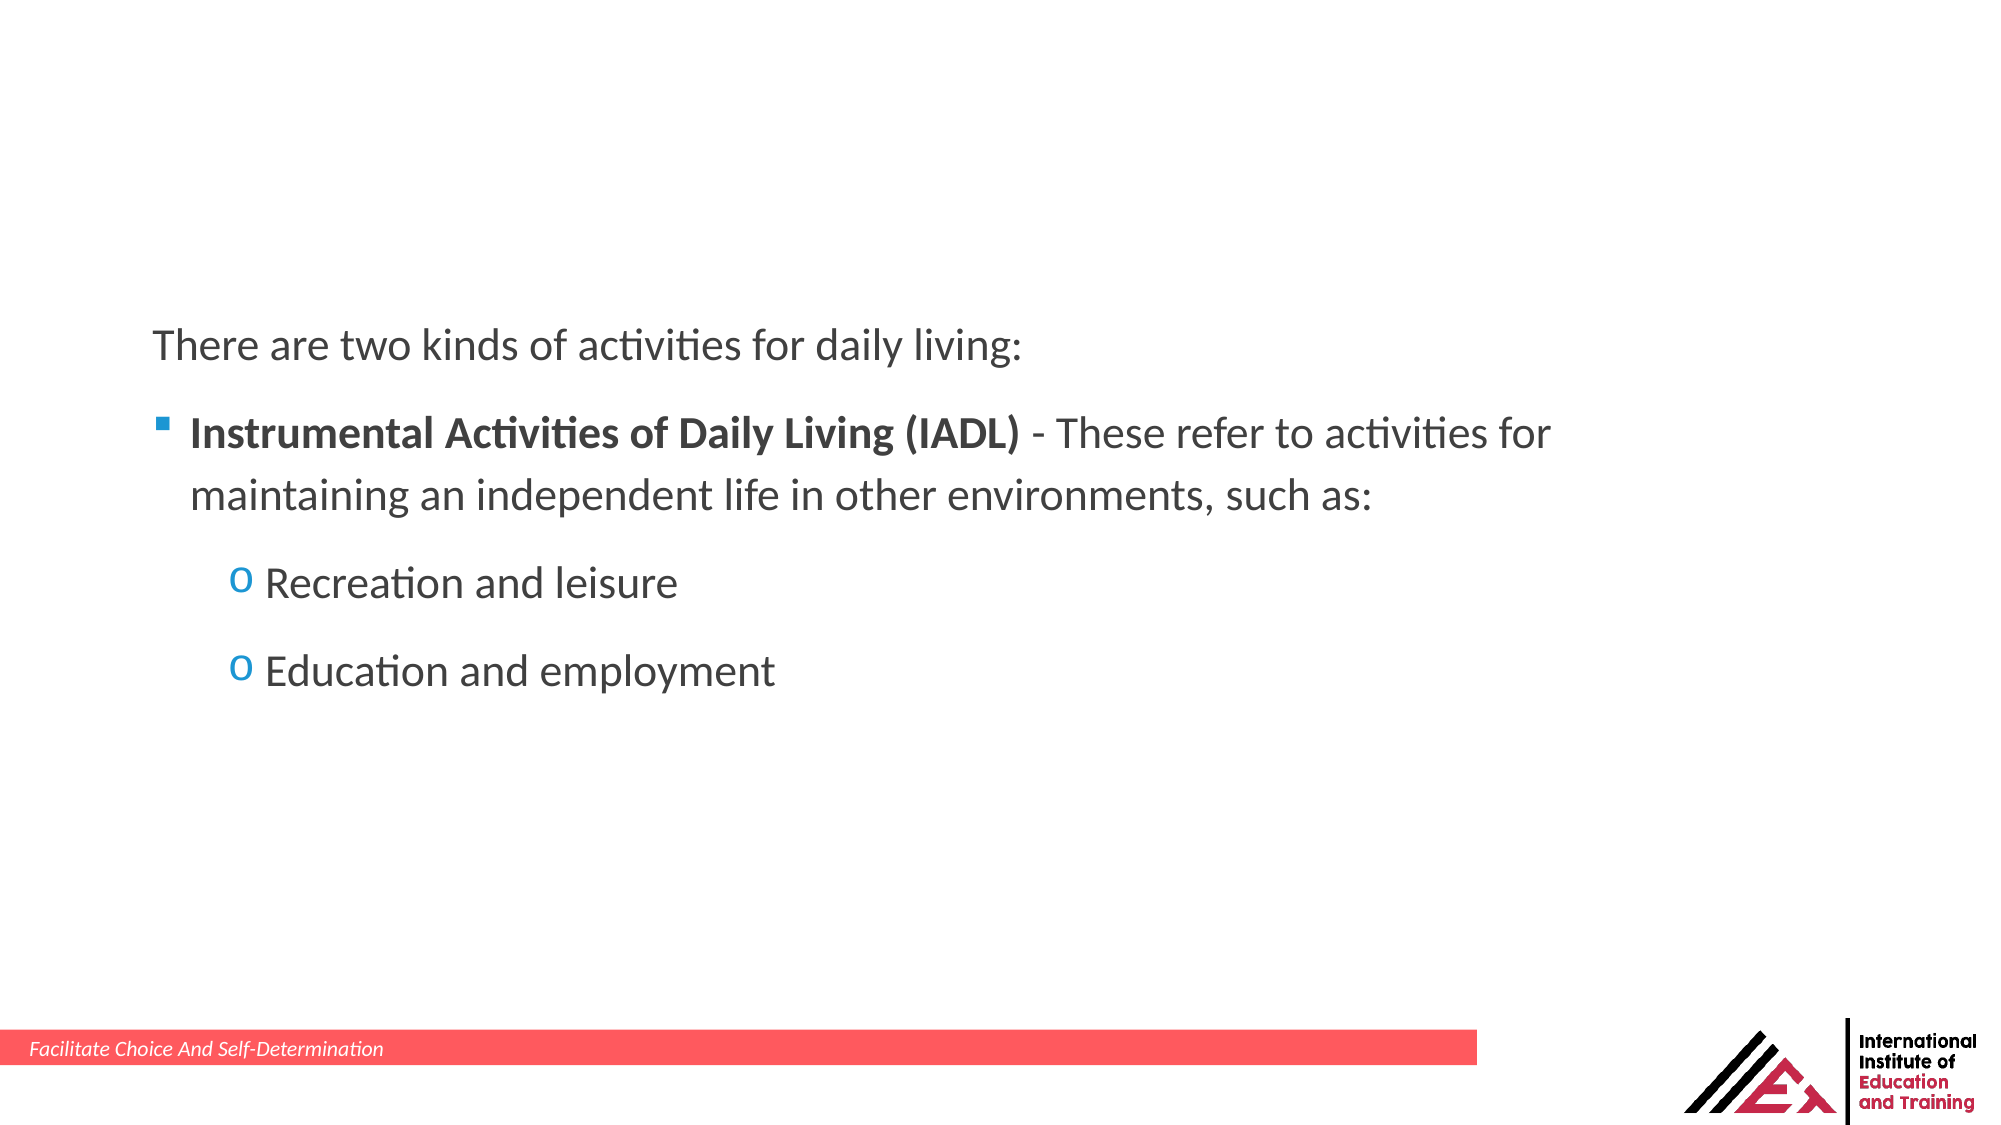

There are two kinds of activities for daily living:
Instrumental Activities of Daily Living (IADL) - These refer to activities for maintaining an independent life in other environments, such as:
Recreation and leisure
Education and employment
Facilitate Choice And Self-Determination